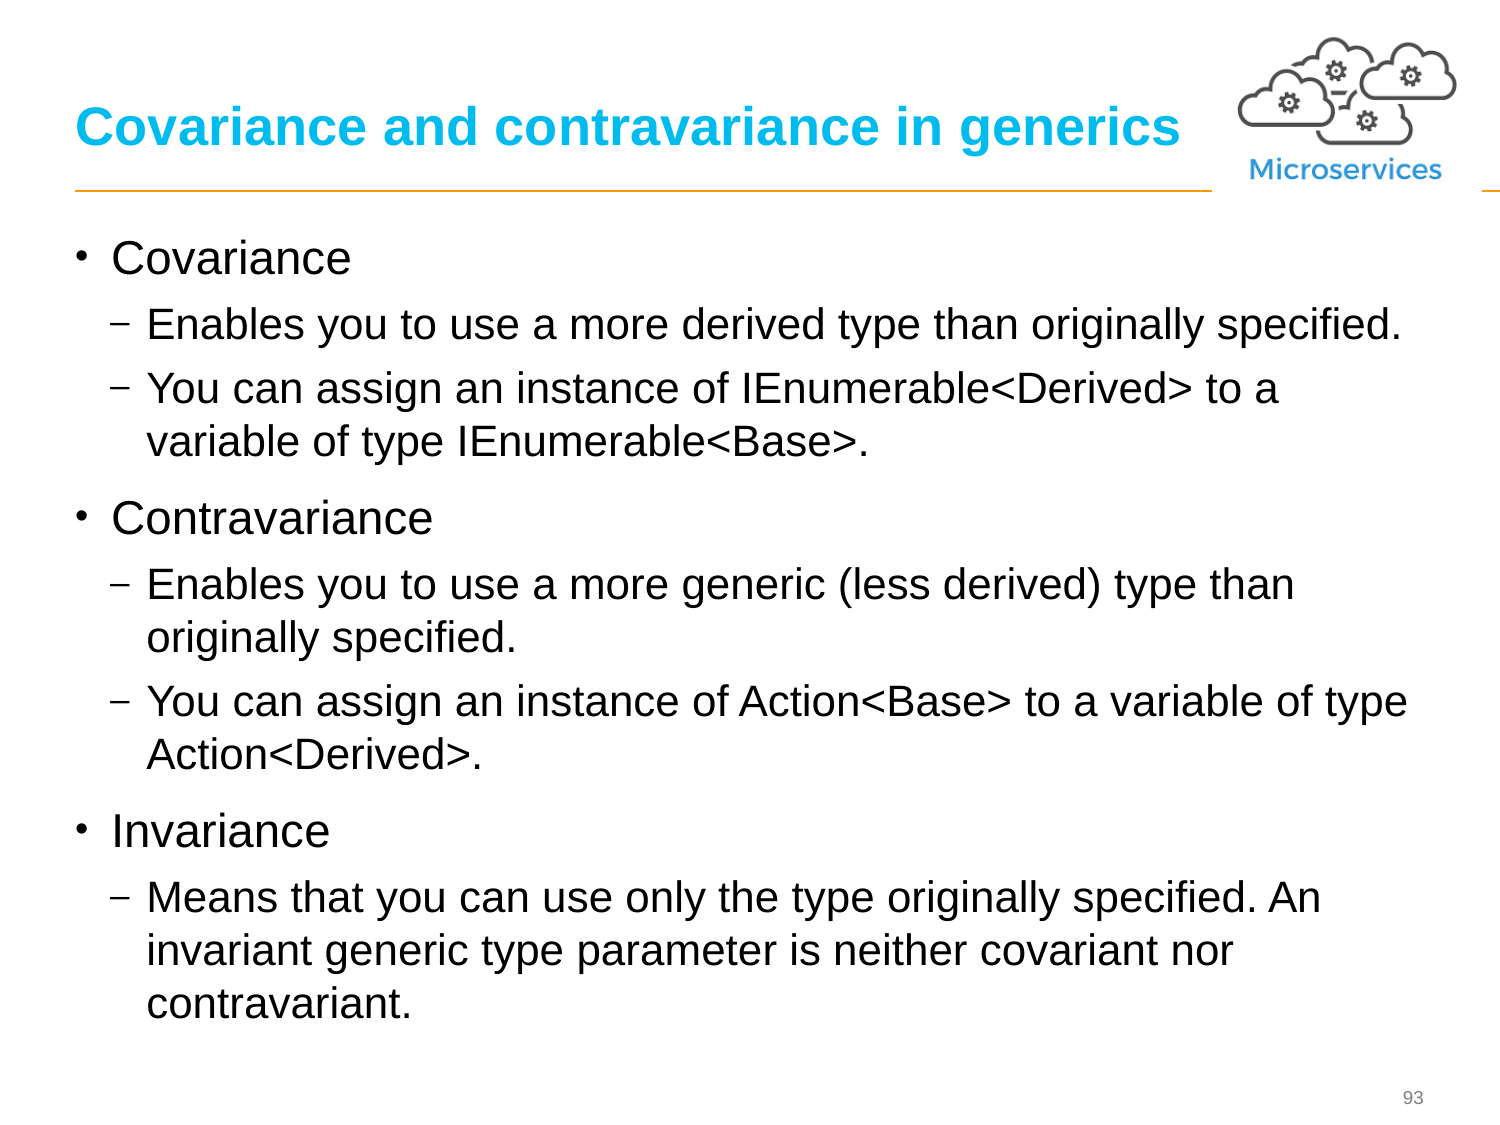

# Covariance and contravariance in generics
Covariance
Enables you to use a more derived type than originally specified.
You can assign an instance of IEnumerable<Derived> to a variable of type IEnumerable<Base>.
Contravariance
Enables you to use a more generic (less derived) type than originally specified.
You can assign an instance of Action<Base> to a variable of type Action<Derived>.
Invariance
Means that you can use only the type originally specified. An invariant generic type parameter is neither covariant nor contravariant.